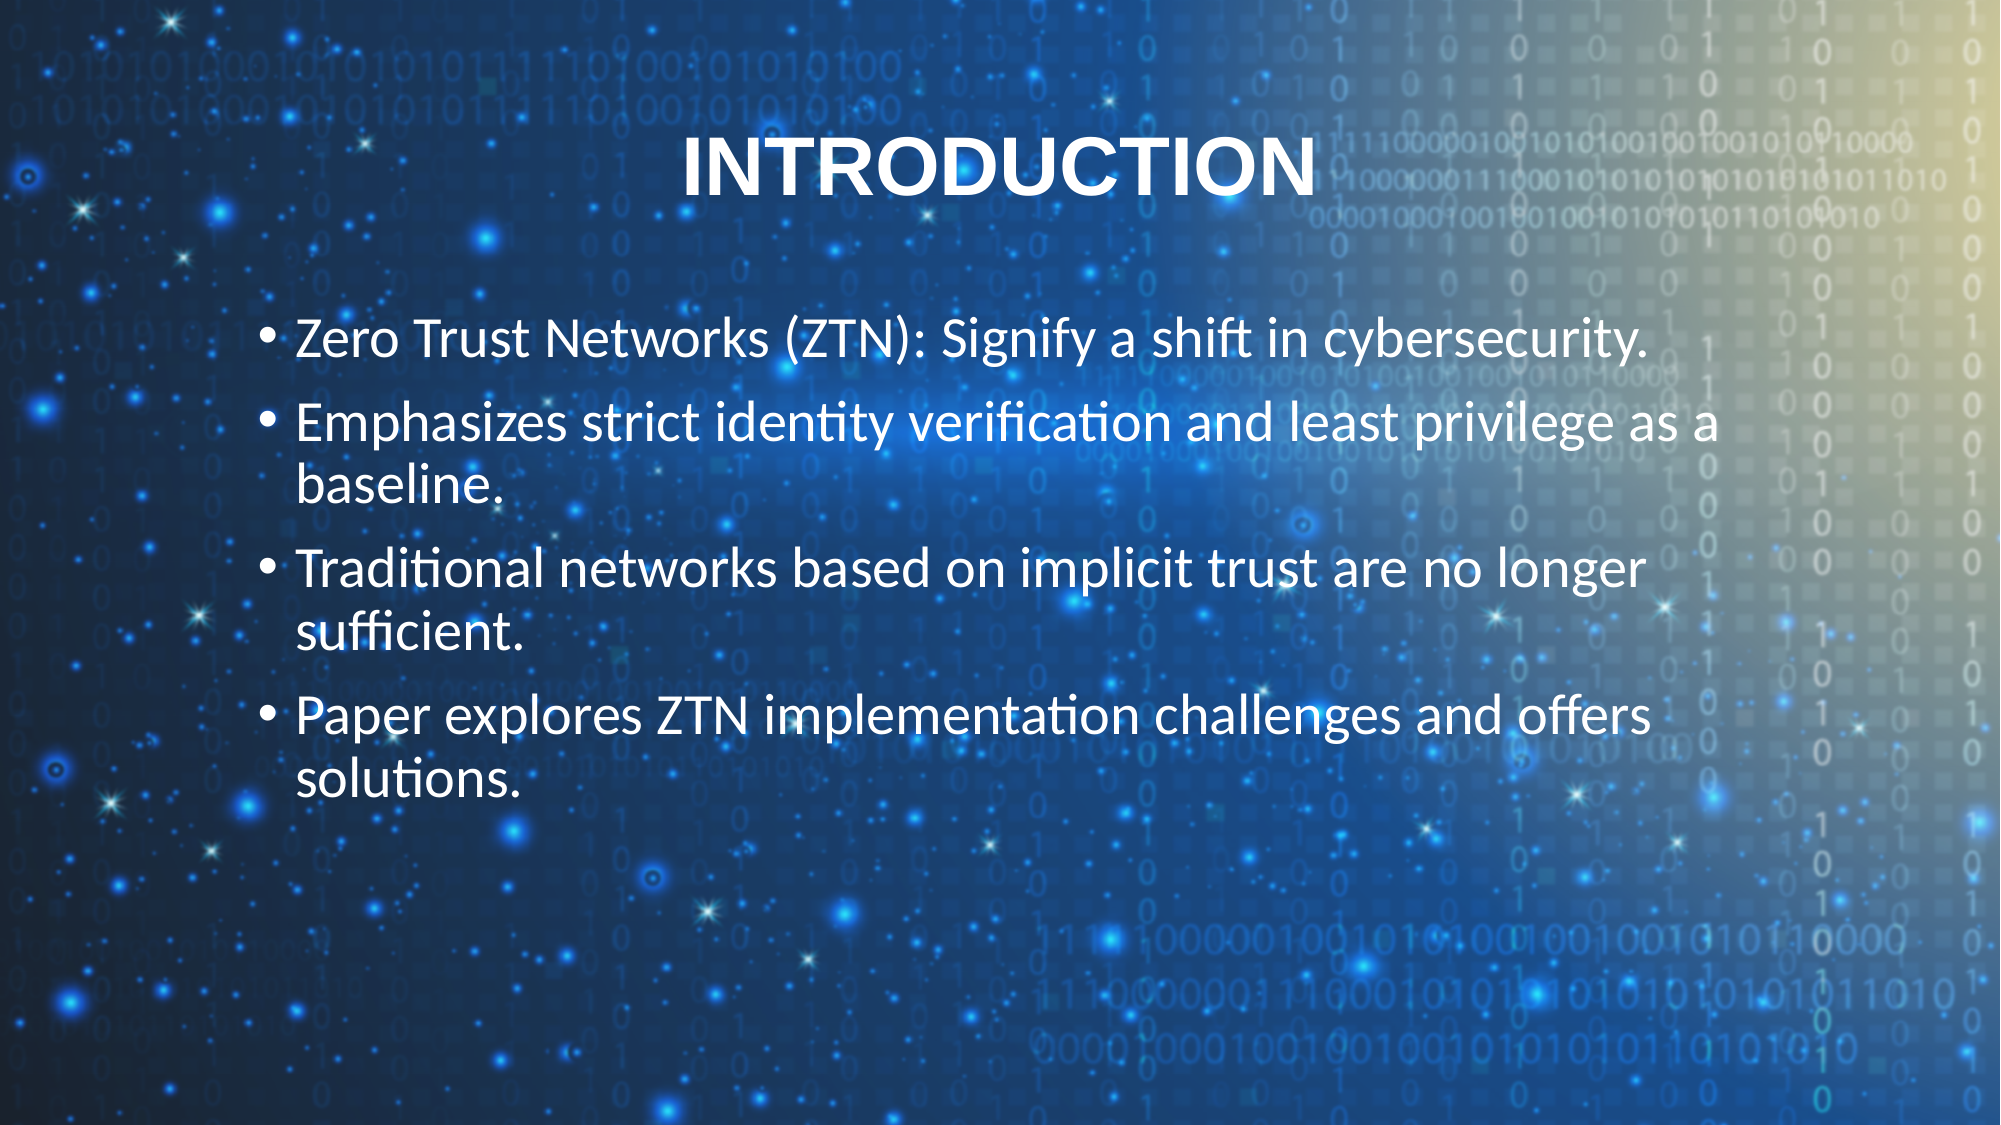

# Introduction
Zero Trust Networks (ZTN): Signify a shift in cybersecurity.
Emphasizes strict identity verification and least privilege as a baseline.
Traditional networks based on implicit trust are no longer sufficient.
Paper explores ZTN implementation challenges and offers solutions.